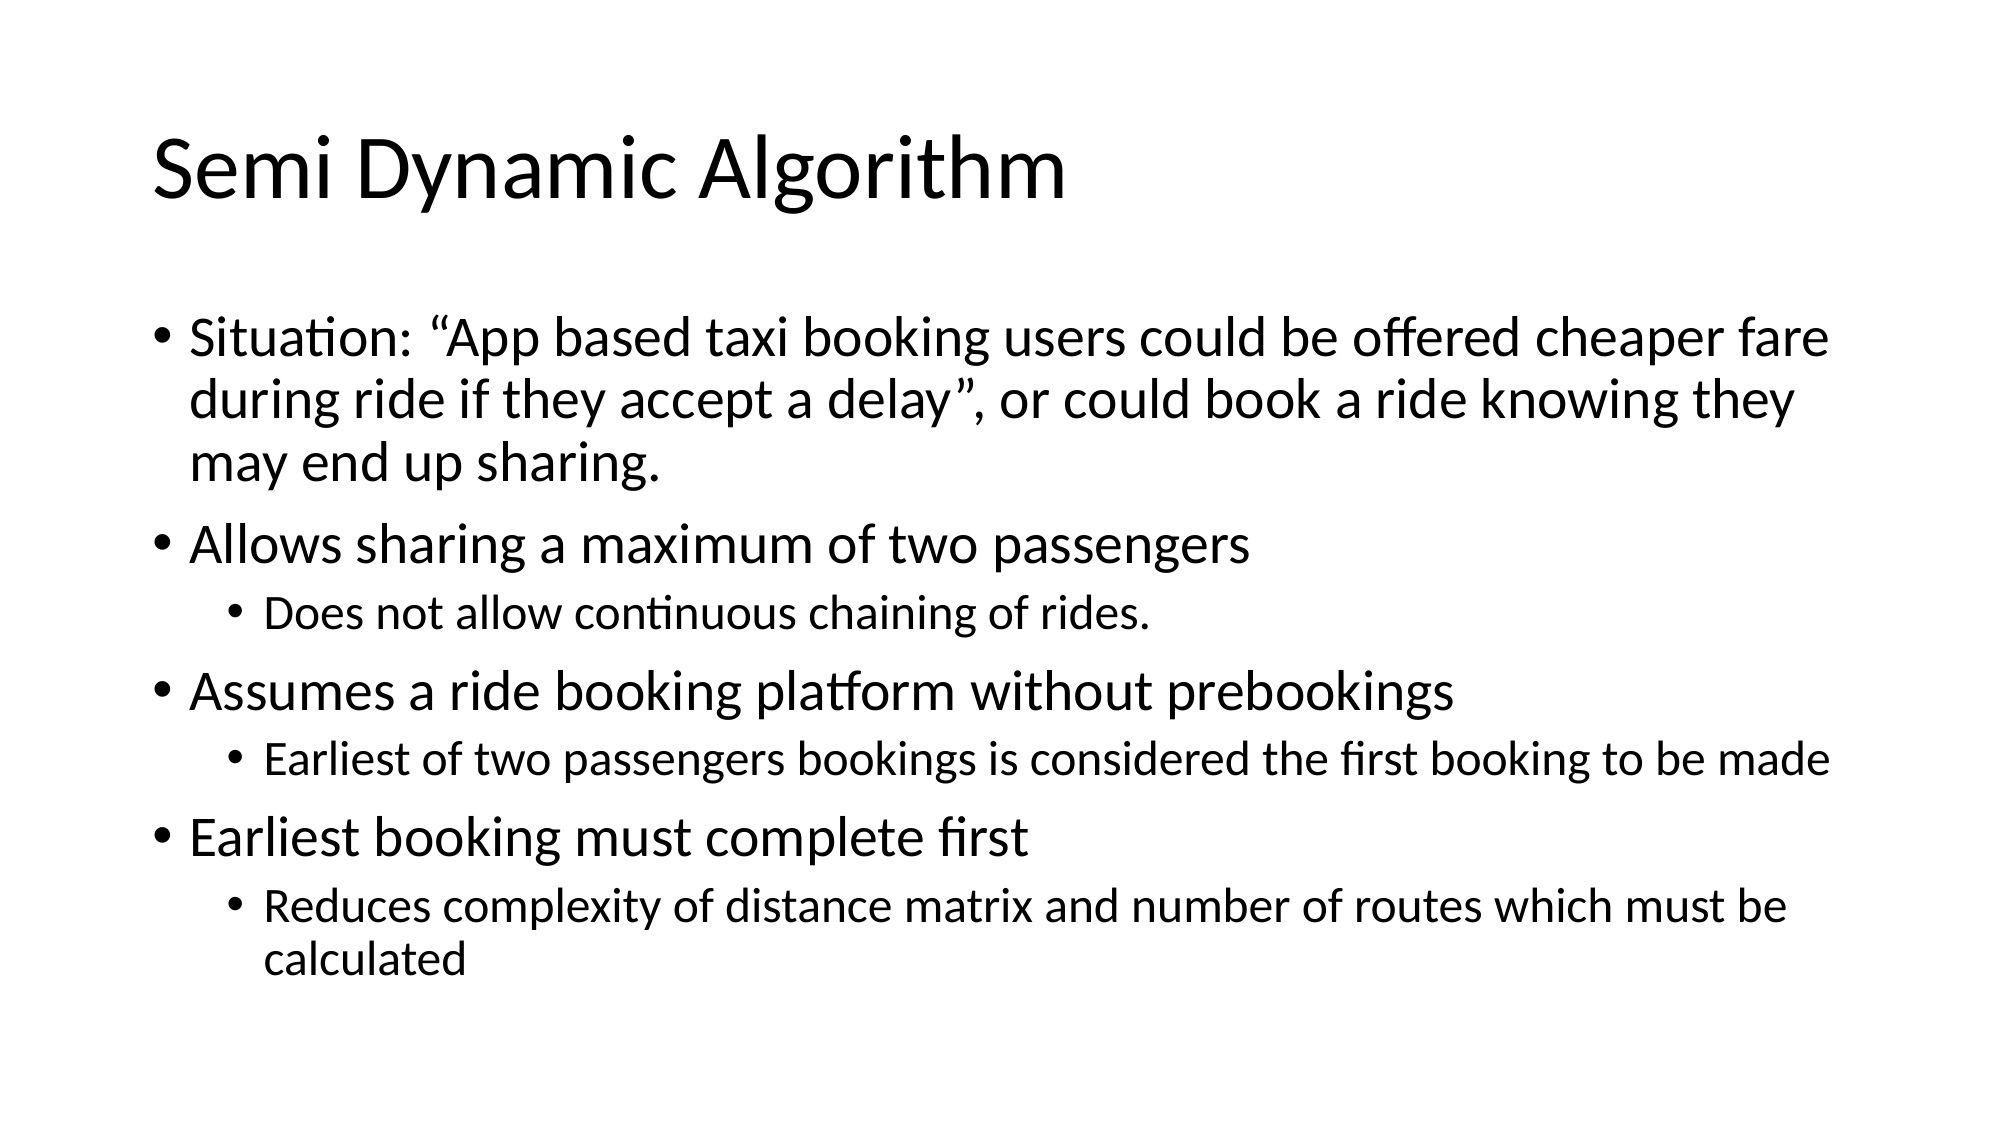

# Semi Dynamic Algorithm
Situation: “App based taxi booking users could be offered cheaper fare during ride if they accept a delay”, or could book a ride knowing they may end up sharing.
Allows sharing a maximum of two passengers
Does not allow continuous chaining of rides.
Assumes a ride booking platform without prebookings
Earliest of two passengers bookings is considered the first booking to be made
Earliest booking must complete first
Reduces complexity of distance matrix and number of routes which must be calculated